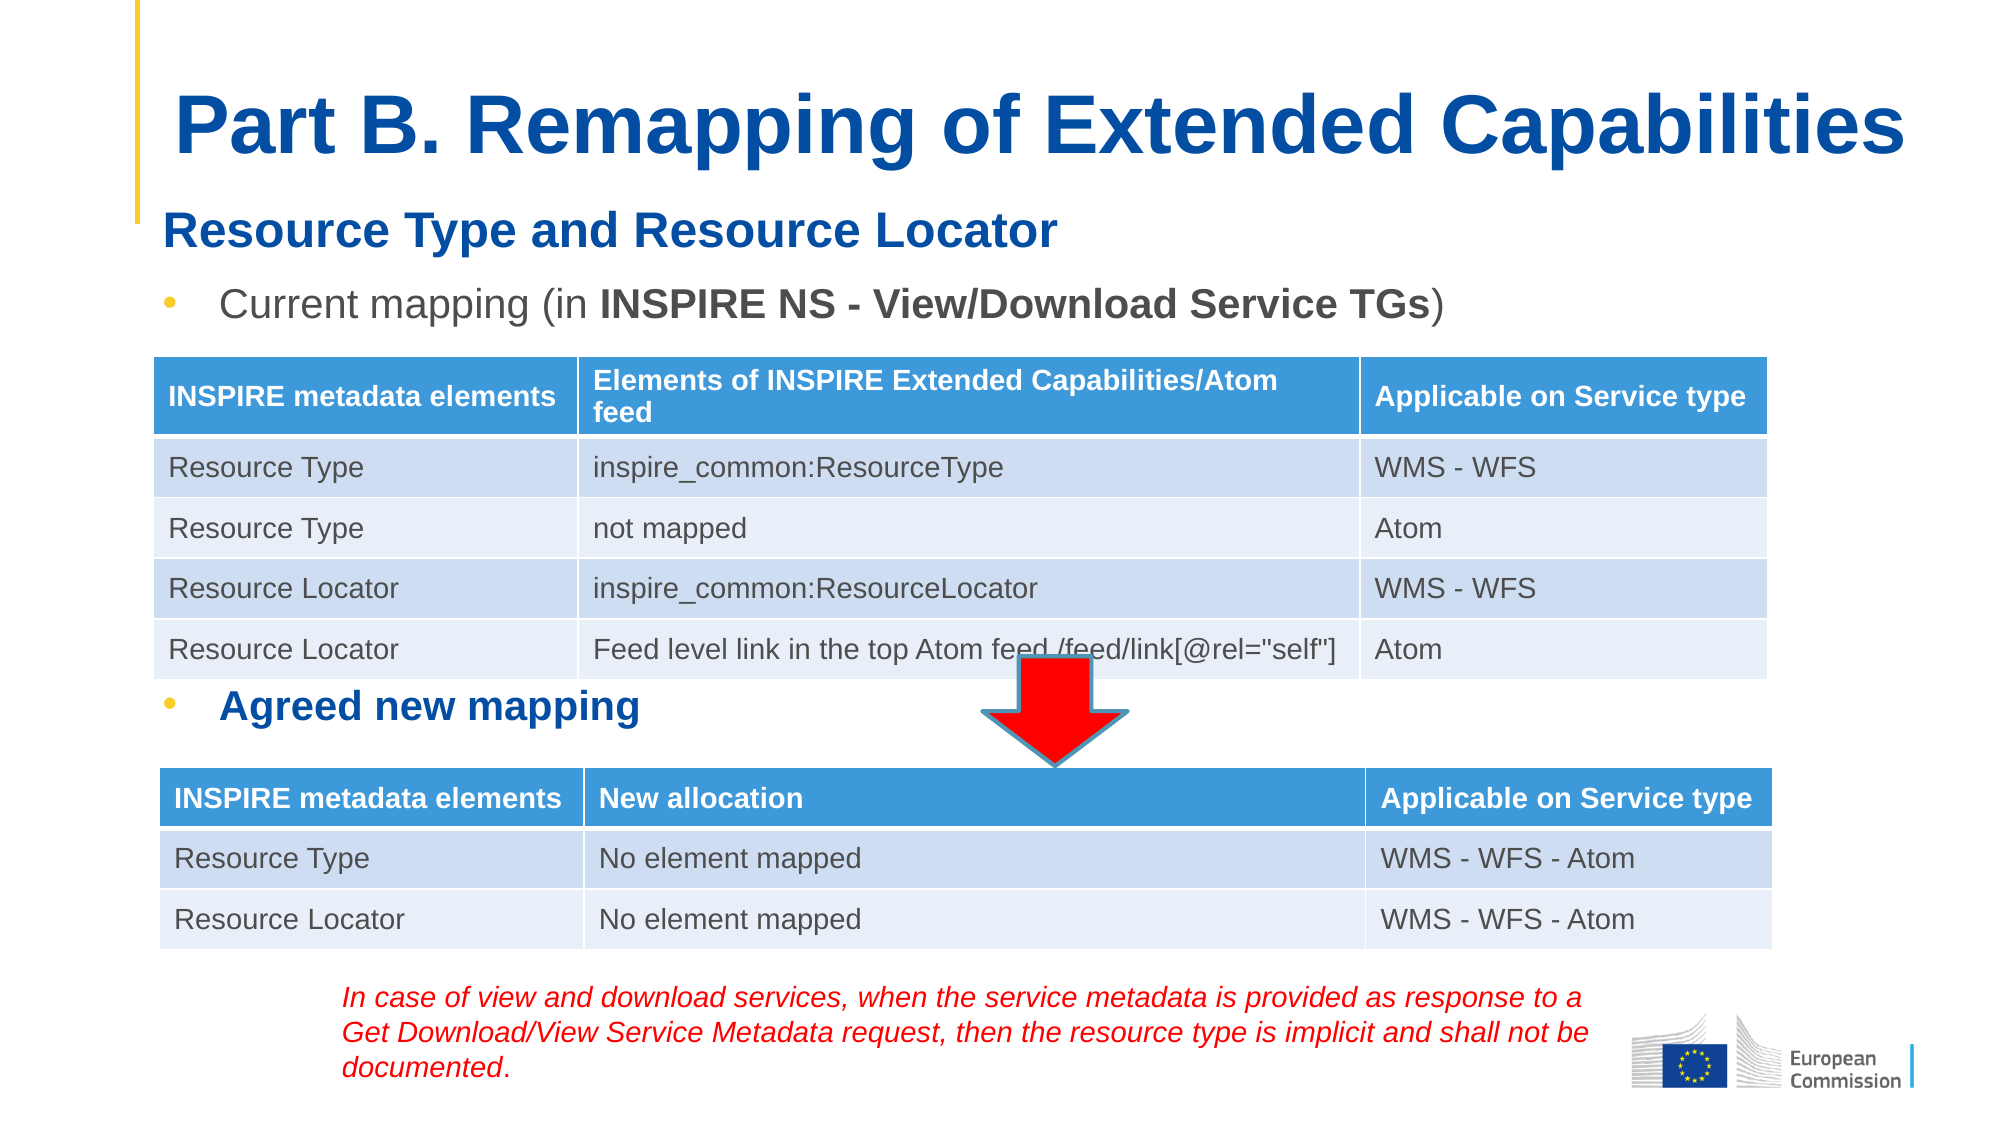

# Part B. Remapping of Extended Capabilities
Resource Type and Resource Locator
Current mapping (in INSPIRE NS - View/Download Service TGs)

| INSPIRE metadata elements | Elements of INSPIRE Extended Capabilities/Atom feed | Applicable on Service type |
| --- | --- | --- |
| Resource Type | inspire\_common:ResourceType | WMS - WFS |
| Resource Type | not mapped | Atom |
| Resource Locator | inspire\_common:ResourceLocator | WMS - WFS |
| Resource Locator | Feed level link in the top Atom feed /feed/link[@rel="self"] | Atom |

Agreed new mapping

| INSPIRE metadata elements | New allocation | Applicable on Service type |
| --- | --- | --- |
| Resource Type | No element mapped | WMS - WFS - Atom |
| Resource Locator | No element mapped | WMS - WFS - Atom |
In case of view and download services, when the service metadata is provided as response to a Get Download/View Service Metadata request, then the resource type is implicit and shall not be documented.